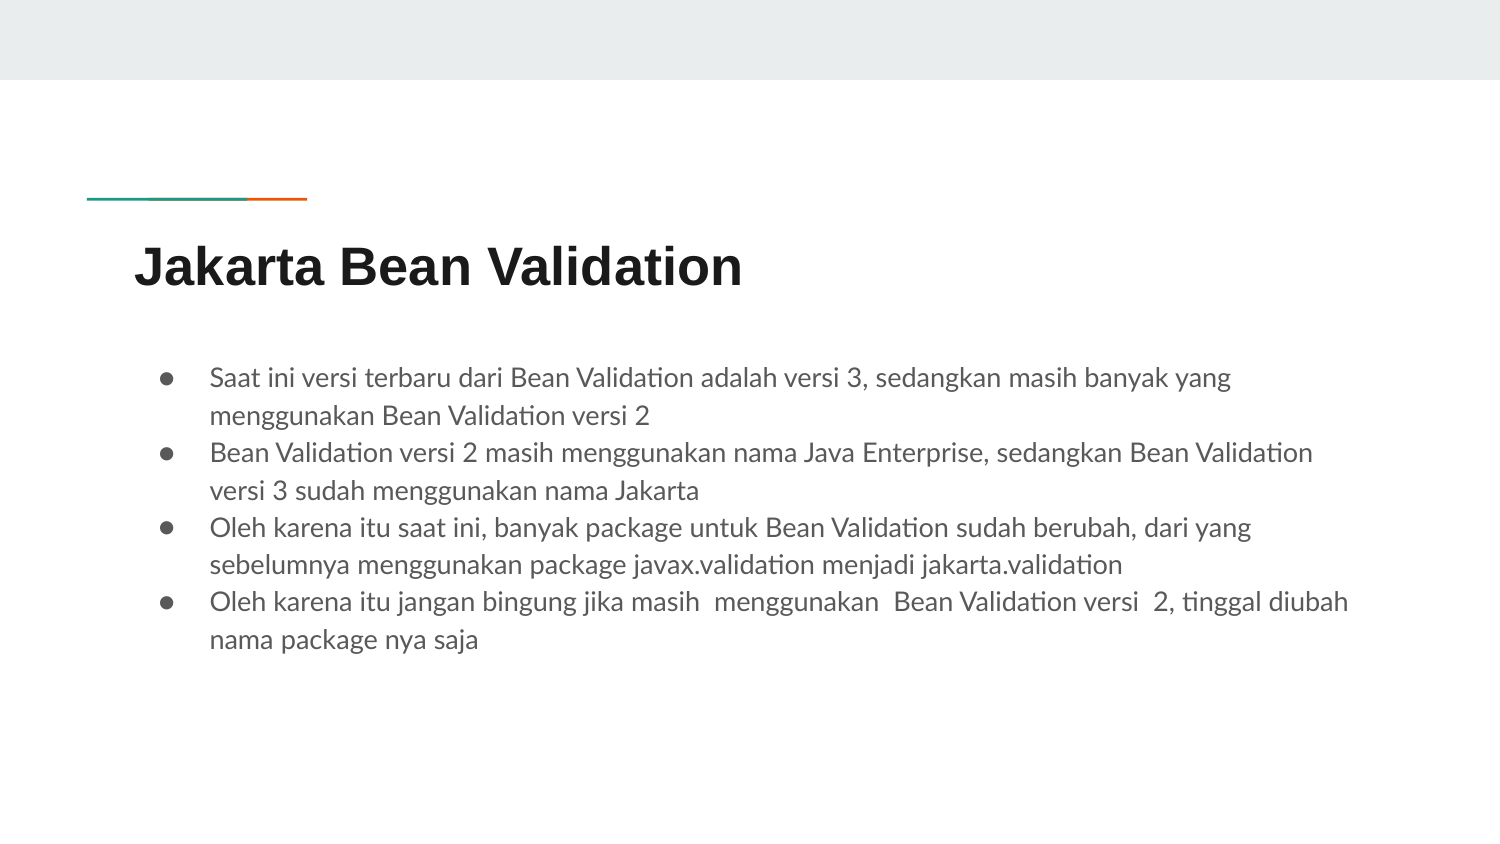

# Jakarta Bean Validation
Saat ini versi terbaru dari Bean Validation adalah versi 3, sedangkan masih banyak yang menggunakan Bean Validation versi 2
Bean Validation versi 2 masih menggunakan nama Java Enterprise, sedangkan Bean Validation versi 3 sudah menggunakan nama Jakarta
Oleh karena itu saat ini, banyak package untuk Bean Validation sudah berubah, dari yang sebelumnya menggunakan package javax.validation menjadi jakarta.validation
Oleh karena itu jangan bingung jika masih  menggunakan  Bean Validation versi  2, tinggal diubah nama package nya saja